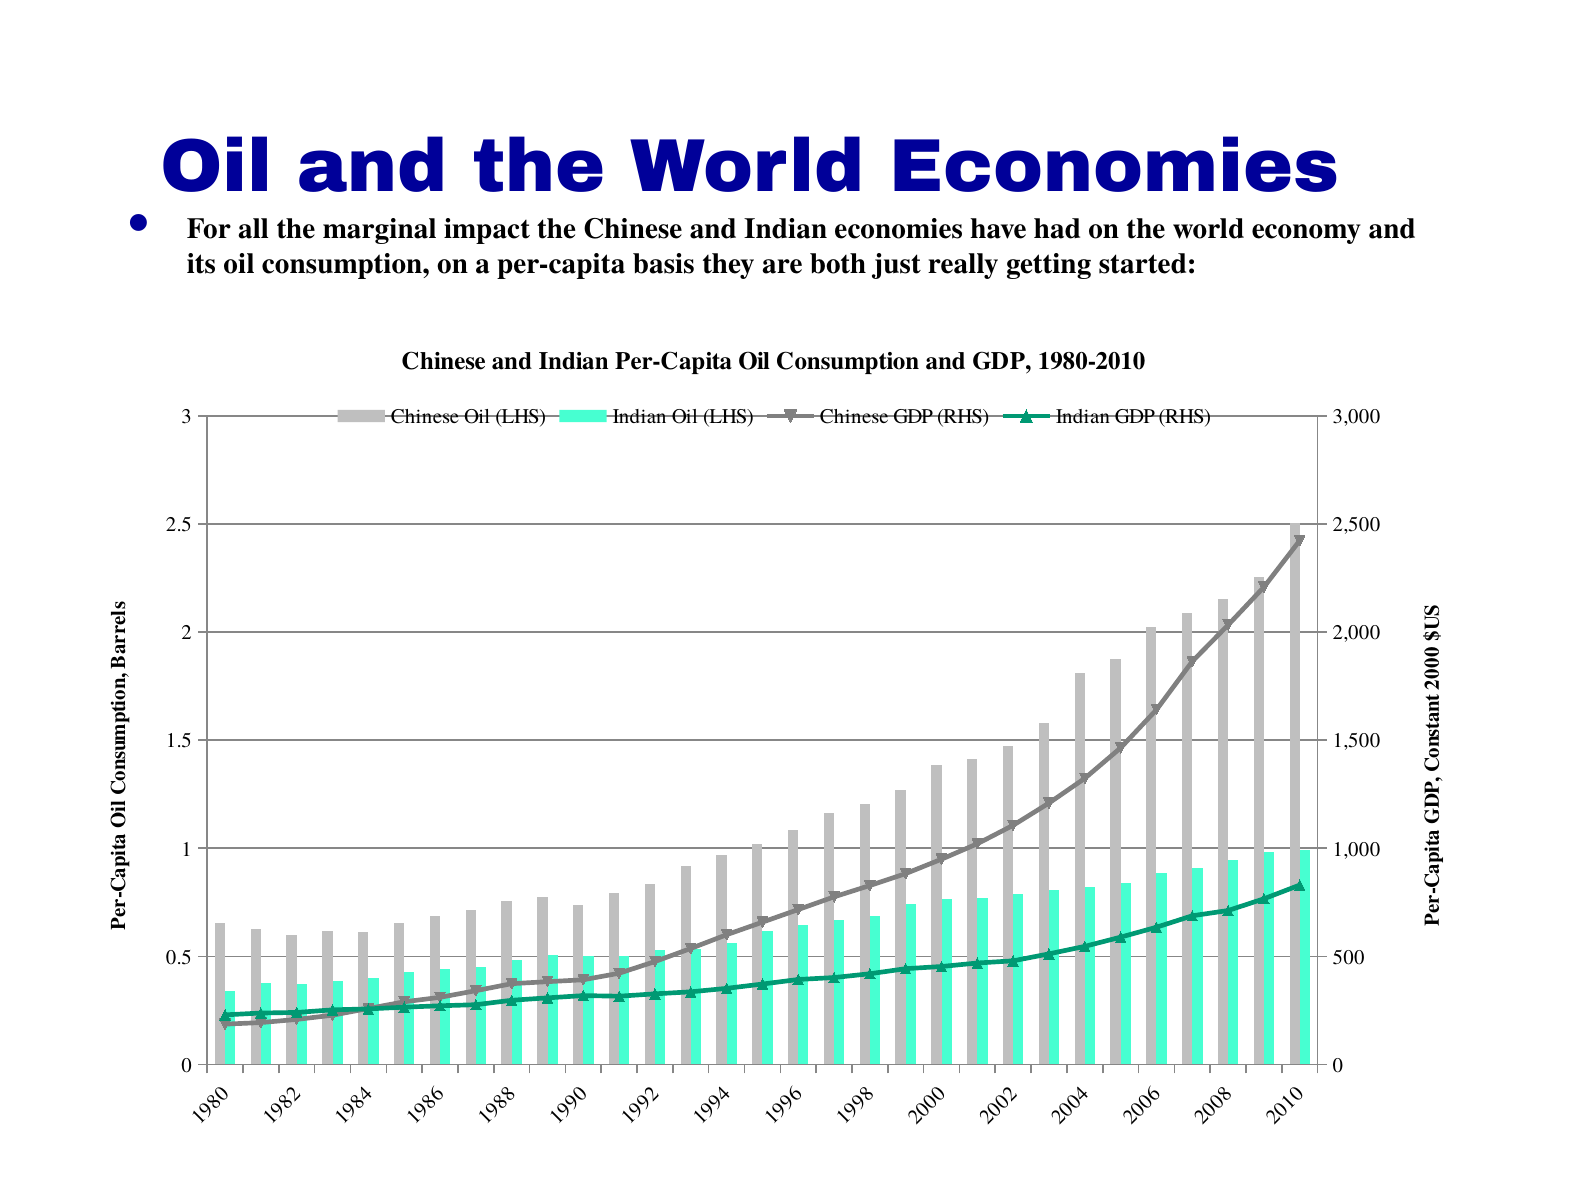

# Oil and the World Economies
For all the marginal impact the Chinese and Indian economies have had on the world economy and its oil consumption, on a per-capita basis they are both just really getting started:

### Chart: Chinese and Indian Per-Capita Oil Consumption and GDP, 1980-2010

| Category |  |  |  |  |
|---|---|---|---|---|
| 1980 | 0.6565450682048642 | 0.34145798536951577 | 186.44049877483985 | 229.2585361126355 |
| 1981 | 0.6261539312898373 | 0.37859556814657735 | 193.6390264887054 | 237.65684714596776 |
| 1982 | 0.6007158224522372 | 0.37443682908097037 | 208.17179928350734 | 240.55217363636802 |
| 1983 | 0.6170661871769063 | 0.3843560564414123 | 227.55066304410002 | 252.6092807826553 |
| 1984 | 0.6125431003303354 | 0.40118614164276317 | 258.72139376230894 | 256.8078516530042 |
| 1985 | 0.654613525650784 | 0.4268982464153947 | 289.6772704316039 | 264.78556492570317 |
| 1986 | 0.6842958782890728 | 0.44227883354883596 | 310.515742897949 | 271.46978490897345 |
| 1987 | 0.7138276617452389 | 0.45145137971402816 | 341.022826507051 | 276.28130893878654 |
| 1988 | 0.7537690830859726 | 0.48502397049988355 | 373.49617979026715 | 296.62728726599886 |
| 1989 | 0.7764044160371877 | 0.5040869407292187 | 382.89387654815 | 307.88212472539175 |
| 1990 | 0.7383695168628902 | 0.5019827515111565 | 391.6547134877672 | 318.4107342559802 |
| 1991 | 0.7925595118093814 | 0.5013863297289188 | 421.8910713396366 | 315.4786945831846 |
| 1992 | 0.8339136862322635 | 0.5271068171237431 | 475.9310091084329 | 326.6270957907741 |
| 1993 | 0.9166475650860458 | 0.5321084508005413 | 536.3596758056397 | 335.9180749073554 |
| 1994 | 0.9679368278746638 | 0.5633361052291315 | 599.8049768458604 | 351.86651289565435 |
| 1995 | 1.018837683538683 | 0.6165713496856831 | 657.995558069815 | 371.80746433790256 |
| 1996 | 1.08223980924808 | 0.6466715580895653 | 716.2483363558187 | 392.9176868991032 |
| 1997 | 1.16207428660854 | 0.6674803247621177 | 774.8881173826962 | 401.7892451178518 |
| 1998 | 1.2066892505646432 | 0.6854082759554694 | 827.35231720396 | 419.395924220908 |
| 1999 | 1.2713897204915643 | 0.7421366104841521 | 882.5562891367847 | 442.7890795921081 |
| 2000 | 1.3863246497629973 | 0.7643443823006271 | 949.1823289309347 | 452.969399750862 |
| 2001 | 1.4113510832645357 | 0.7719923167491896 | 1020.5245810552974 | 468.96048918824295 |
| 2002 | 1.471150248281787 | 0.7878345272898544 | 1105.9575285543267 | 479.12294921594236 |
| 2003 | 1.5802626017929218 | 0.8045950097601637 | 1208.9993957754268 | 511.54289808175434 |
| 2004 | 1.812920993036668 | 0.8213322927926795 | 1323.2258769672126 | 546.0289322895551 |
| 2005 | 1.8745106071472402 | 0.8377960110836729 | 1464.1142086181694 | 588.8083116425671 |
| 2006 | 2.022177252978597 | 0.8849954349948497 | 1640.8688944632881 | 634.5732681166774 |
| 2007 | 2.086631042276071 | 0.9088612270041726 | 1864.1110819365879 | 687.5909608090186 |
| 2008 | 2.153923096957321 | 0.9445465997354566 | 2032.6241175301643 | 711.8991239984795 |
| 2009 | 2.253526416199733 | 0.9825180952772522 | 2208.404072996793 | 766.3755260991041 |
| 2010 | 2.5061542436257893 | 0.9918800141425079 | 2423.2755941903524 | 829.6648226433466 |